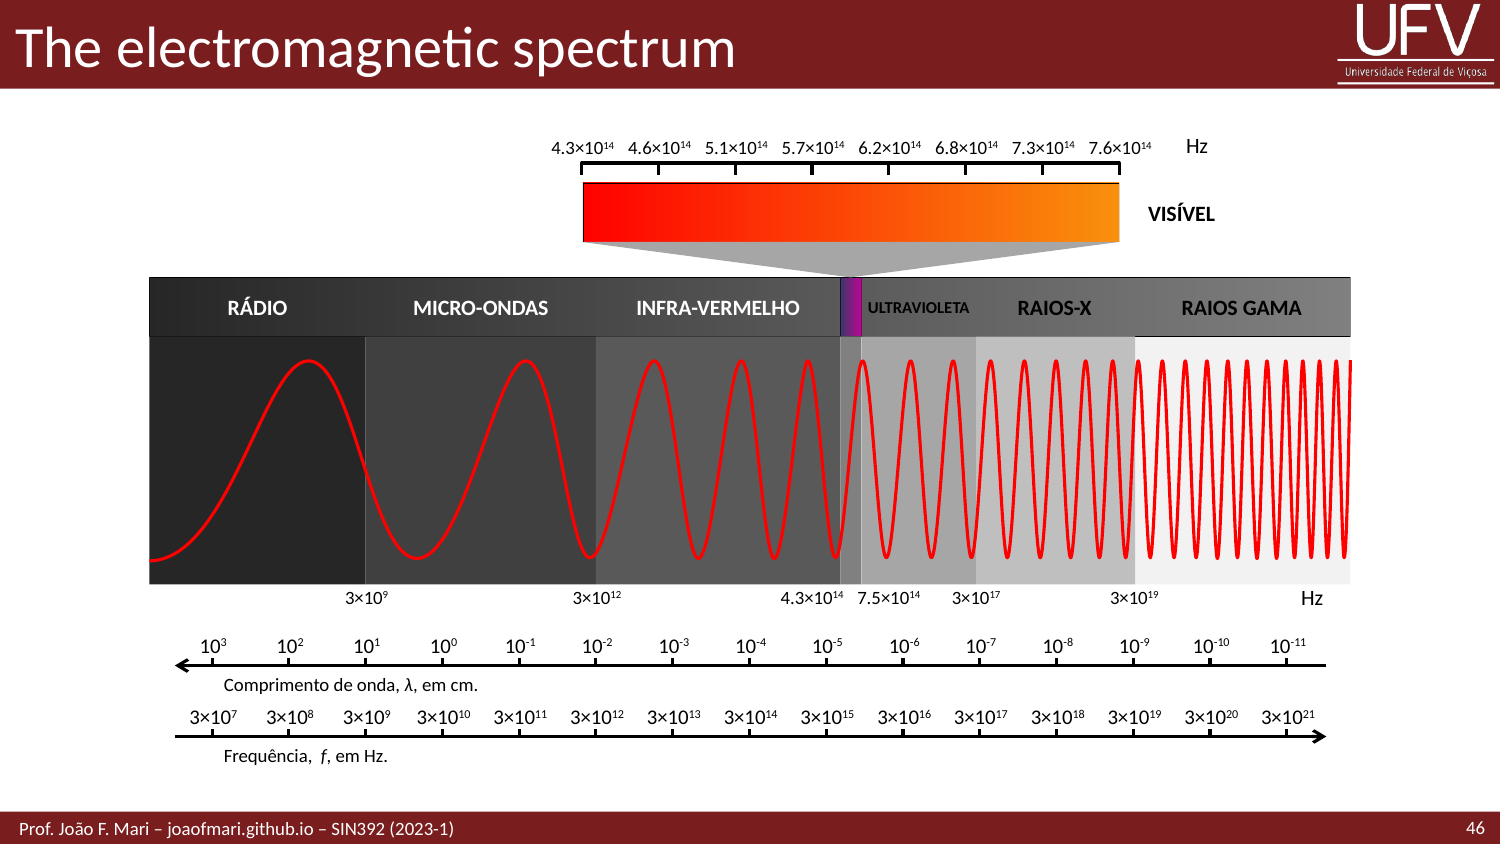

# The electromagnetic spectrum

Hz
4.3×1014
4.6×1014
5.1×1014
5.7×1014
6.2×1014
6.8×1014
7.3×1014
7.6×1014

VISÍVEL

RÁDIO
MICRO-ONDAS
INFRA-VERMELHO

ULTRAVIOLETA
RAIOS-X
RAIOS GAMA

3×109
3×1012
4.3×1014
7.5×1014
3×1017
3×1019
Hz
103
102
101
100
10-1
10-2
10-3
10-4
10-5
10-6
10-7
10-8
10-9
10-10
10-11

Comprimento de onda, λ, em cm.
3×107
3×108
3×109
3×1010
3×1011
3×1012
3×1013
3×1014
3×1015
3×1016
3×1017
3×1018
3×1019
3×1020
3×1021

Frequência,  f, em Hz.
46
 Prof. João F. Mari – joaofmari.github.io – SIN392 (2023-1)